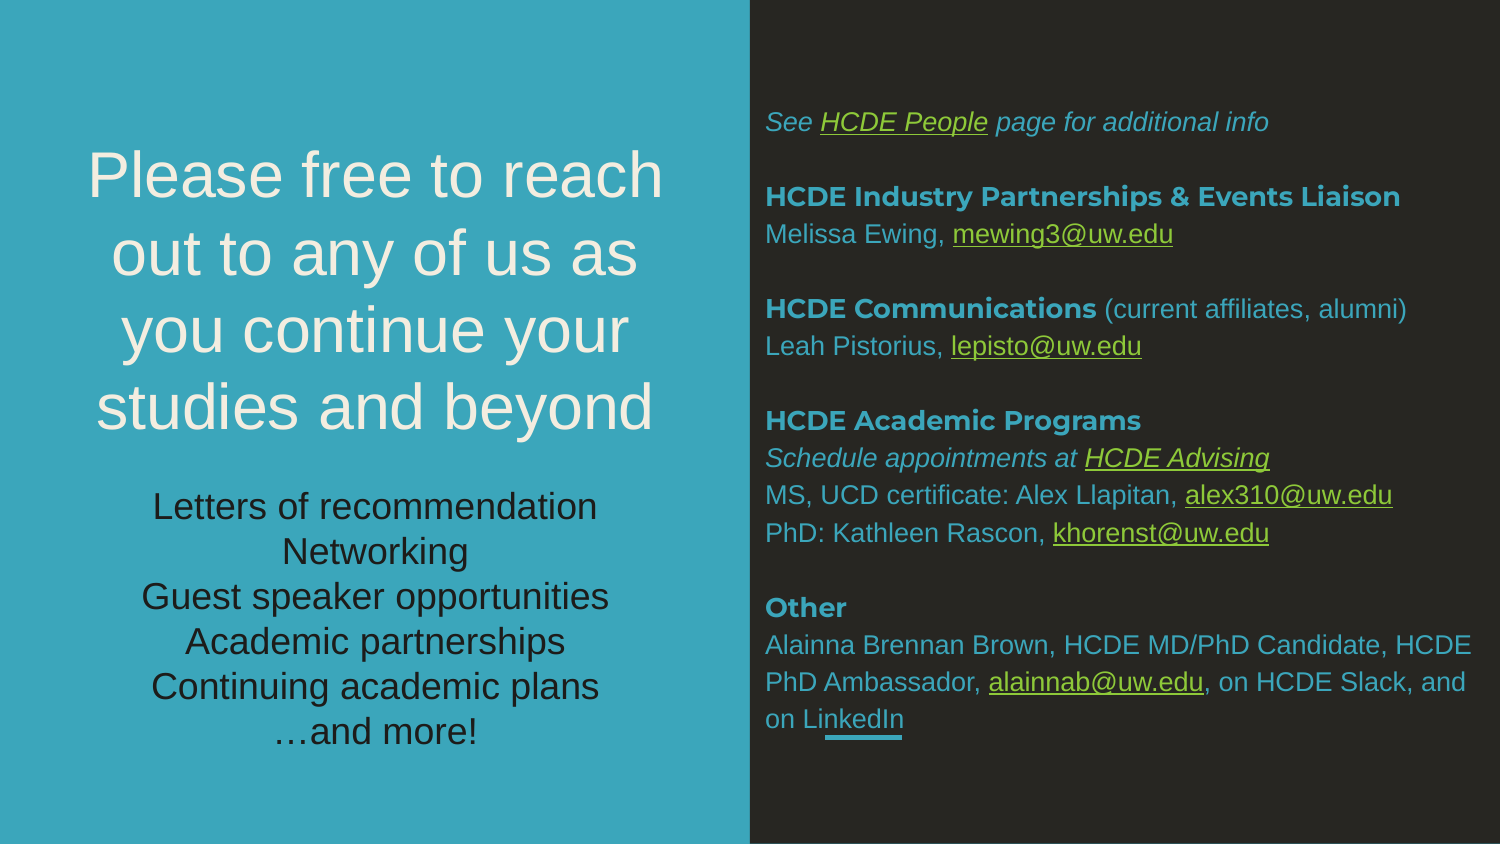

See HCDE People page for additional info

HCDE Industry Partnerships & Events Liaison
Melissa Ewing, mewing3@uw.edu

HCDE Communications (current affiliates, alumni)
Leah Pistorius, lepisto@uw.edu

HCDE Academic Programs
Schedule appointments at HCDE Advising
MS, UCD certificate: Alex Llapitan, alex310@uw.edu
PhD: Kathleen Rascon, khorenst@uw.edu

Other
Alainna Brennan Brown, HCDE MD/PhD Candidate, HCDE PhD Ambassador, alainnab@uw.edu, on HCDE Slack, and on LinkedIn
# Please free to reach out to any of us as you continue your studies and beyond
Letters of recommendation
Networking
Guest speaker opportunities
Academic partnerships
Continuing academic plans
…and more!